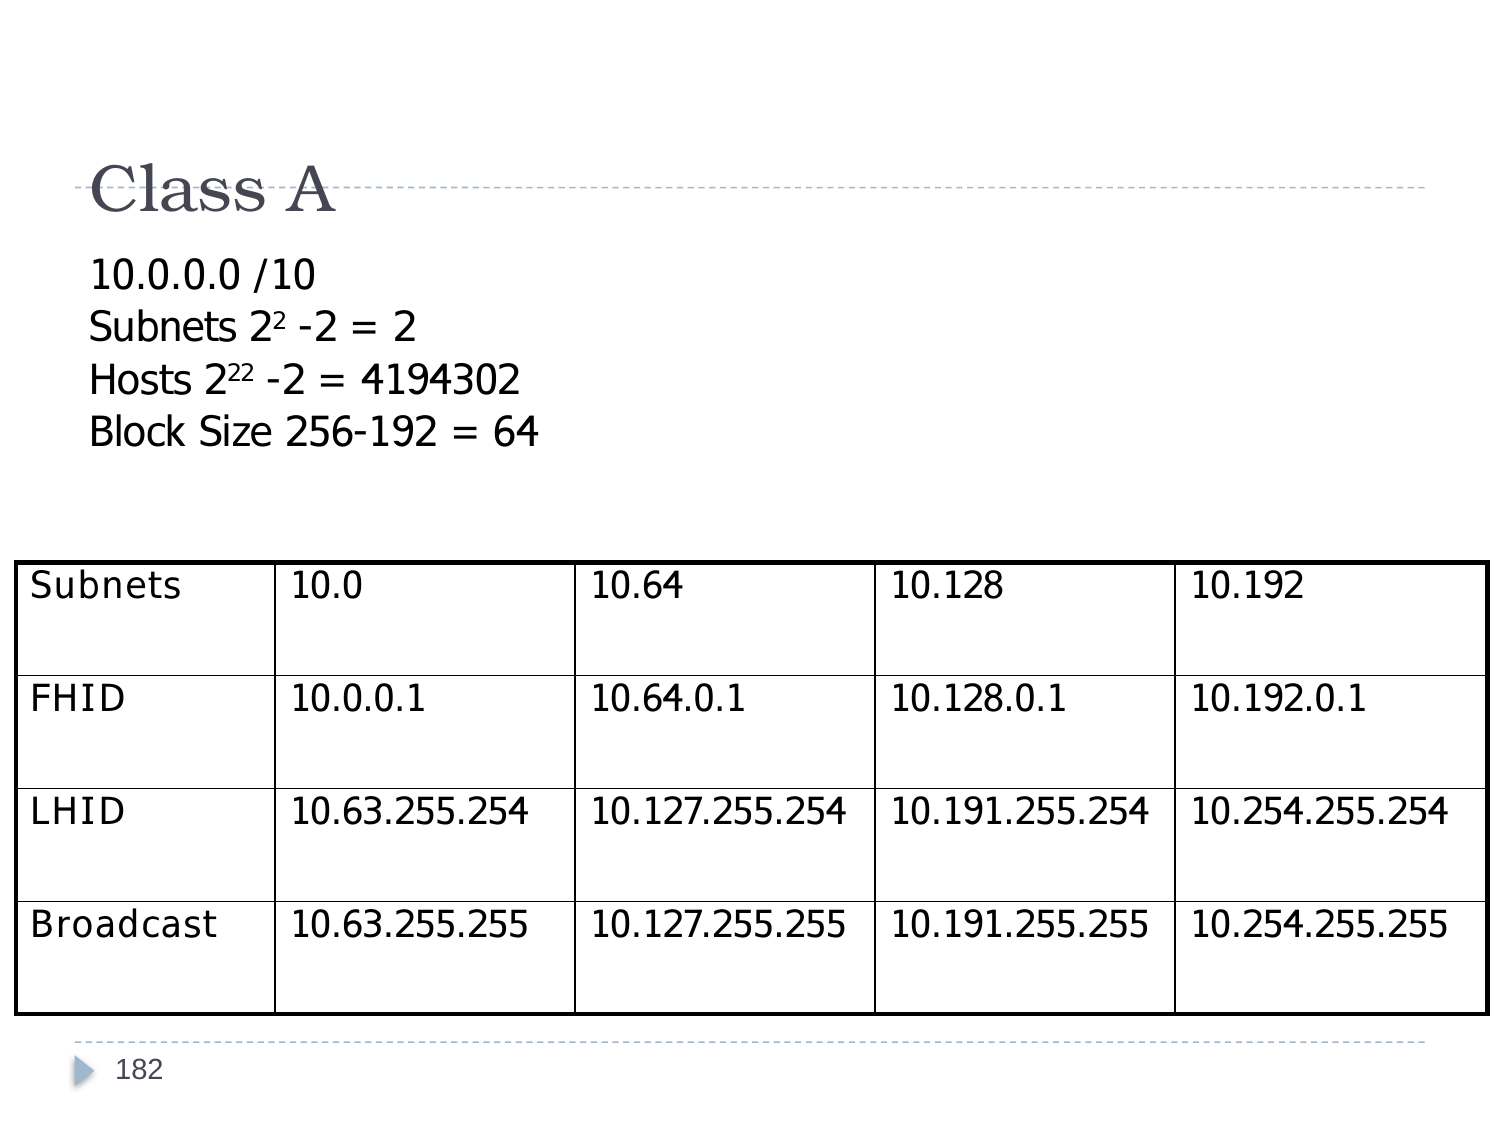

# Class A
10.0.0.0 /10
Subnets 22 -2 = 2
Hosts 222 -2 = 4194302
Block Size 256-192 = 64

| Subnets | 10.0 | 10.64 | 10.128 | 10.192 |
| --- | --- | --- | --- | --- |
| FHID | 10.0.0.1 | 10.64.0.1 | 10.128.0.1 | 10.192.0.1 |
| LHID | 10.63.255.254 | 10.127.255.254 | 10.191.255.254 | 10.254.255.254 |
| Broadcast | 10.63.255.255 | 10.127.255.255 | 10.191.255.255 | 10.254.255.255 |
182